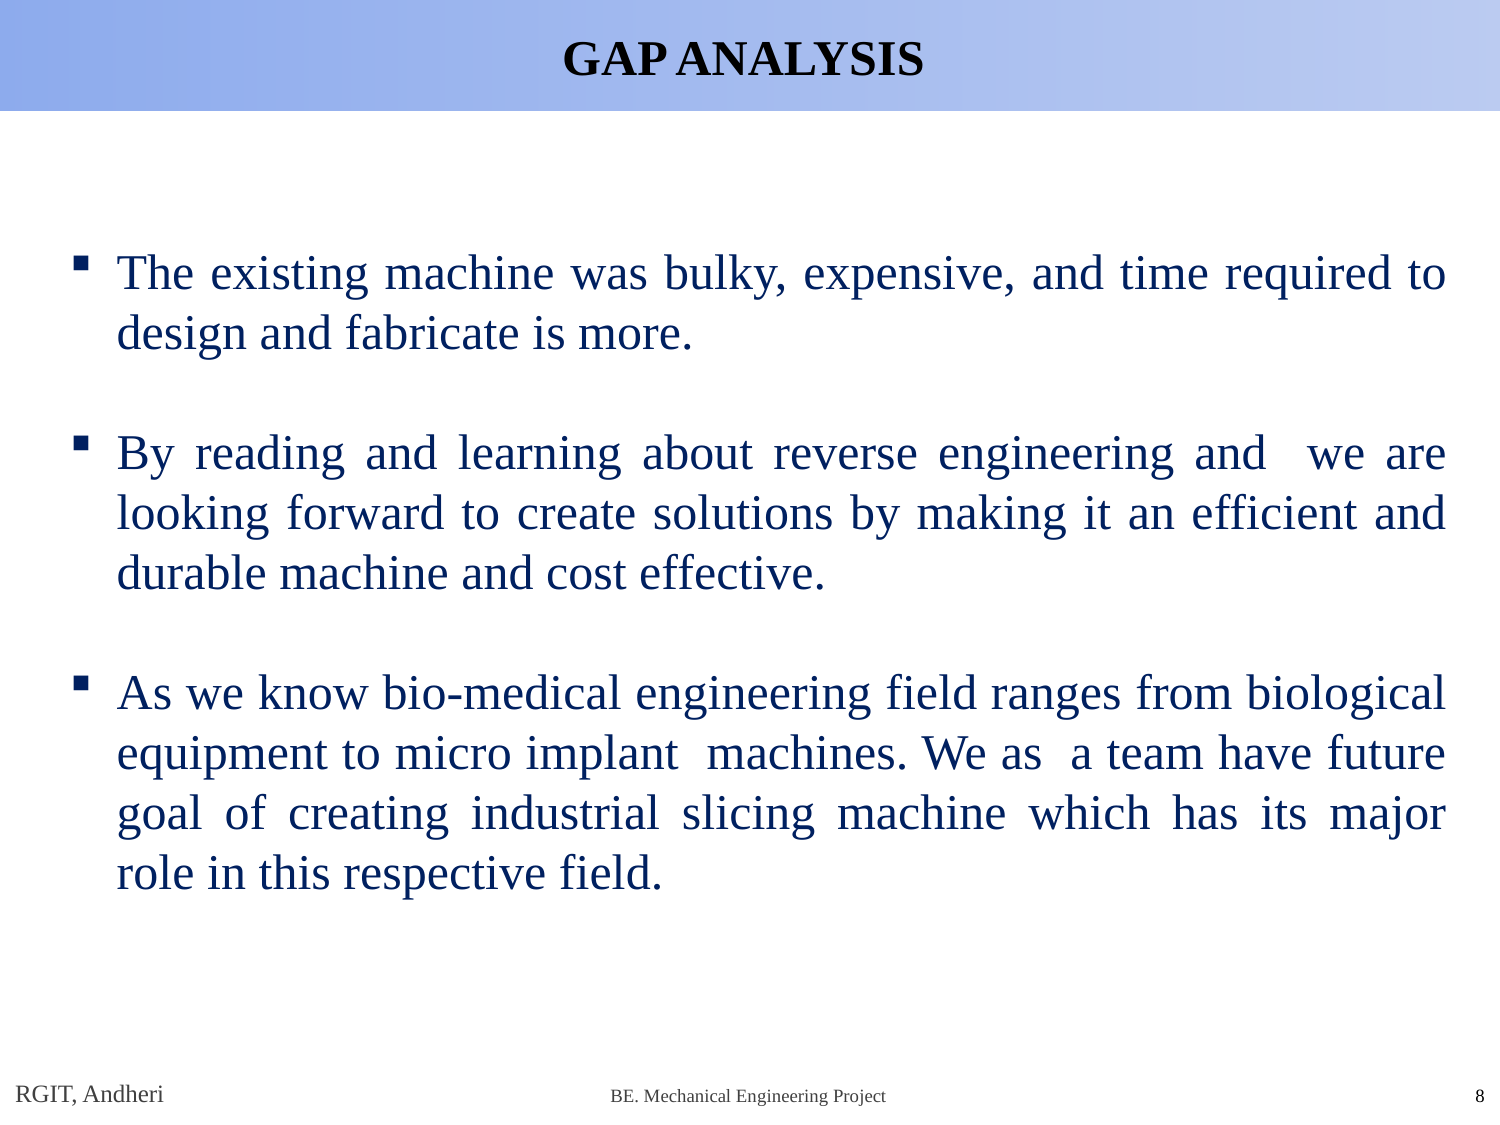

GAP ANALYSIS

The existing machine was bulky, expensive, and time required to design and fabricate is more.

By reading and learning about reverse engineering and  we are looking forward to create solutions by making it an efficient and durable machine and cost effective.

As we know bio-medical engineering field ranges from biological equipment to micro implant  machines. We as  a team have future goal of creating industrial slicing machine which has its major role in this respective field.

RGIT, Andheri
BE. Mechanical Engineering Project
8